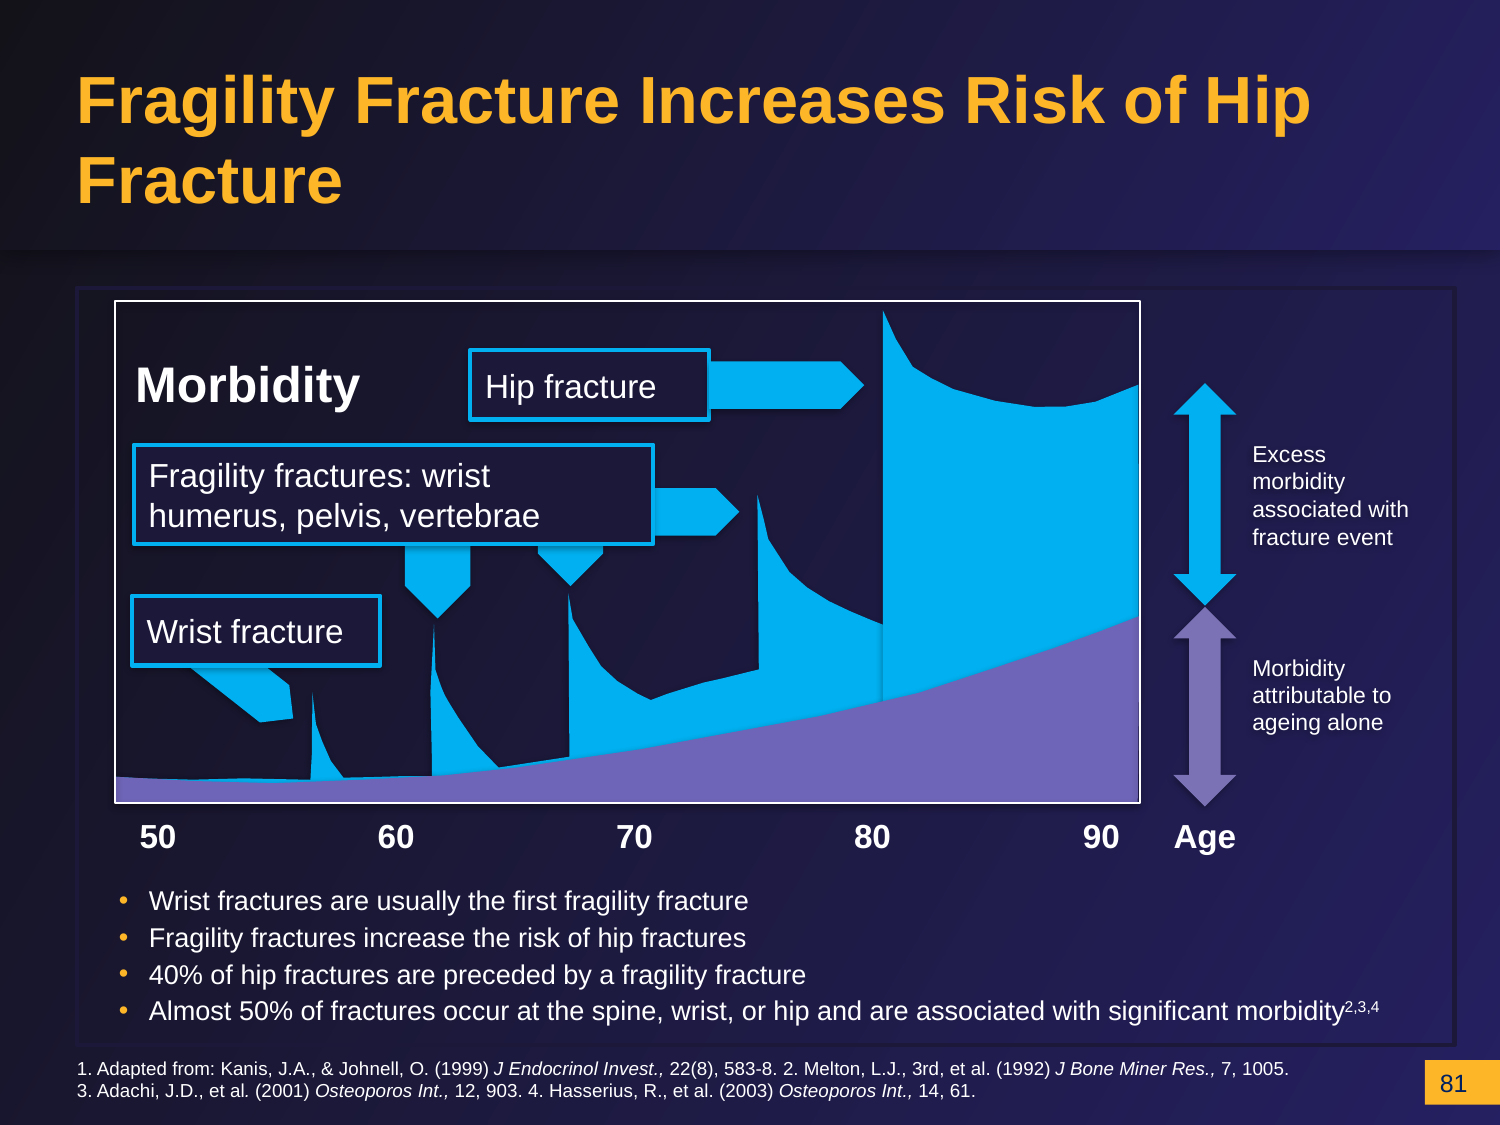

# Fragility Fracture Increases Risk of Hip Fracture

Hip fracture

Morbidity
Excess morbidity associated with fracture event
Fragility fractures: wrist
humerus, pelvis, vertebrae

Wrist fracture

Morbidity attributable to ageing alone

Age
50
60
70
80
90
Wrist fractures are usually the first fragility fracture
Fragility fractures increase the risk of hip fractures
40% of hip fractures are preceded by a fragility fracture
Almost 50% of fractures occur at the spine, wrist, or hip and are associated with significant morbidity2,3,4

1. Adapted from: Kanis, J.A., & Johnell, O. (1999) J Endocrinol Invest., 22(8), 583-8. 2. Melton, L.J., 3rd, et al. (1992) J Bone Miner Res., 7, 1005. 3. Adachi, J.D., et al. (2001) Osteoporos Int., 12, 903. 4. Hasserius, R., et al. (2003) Osteoporos Int., 14, 61.